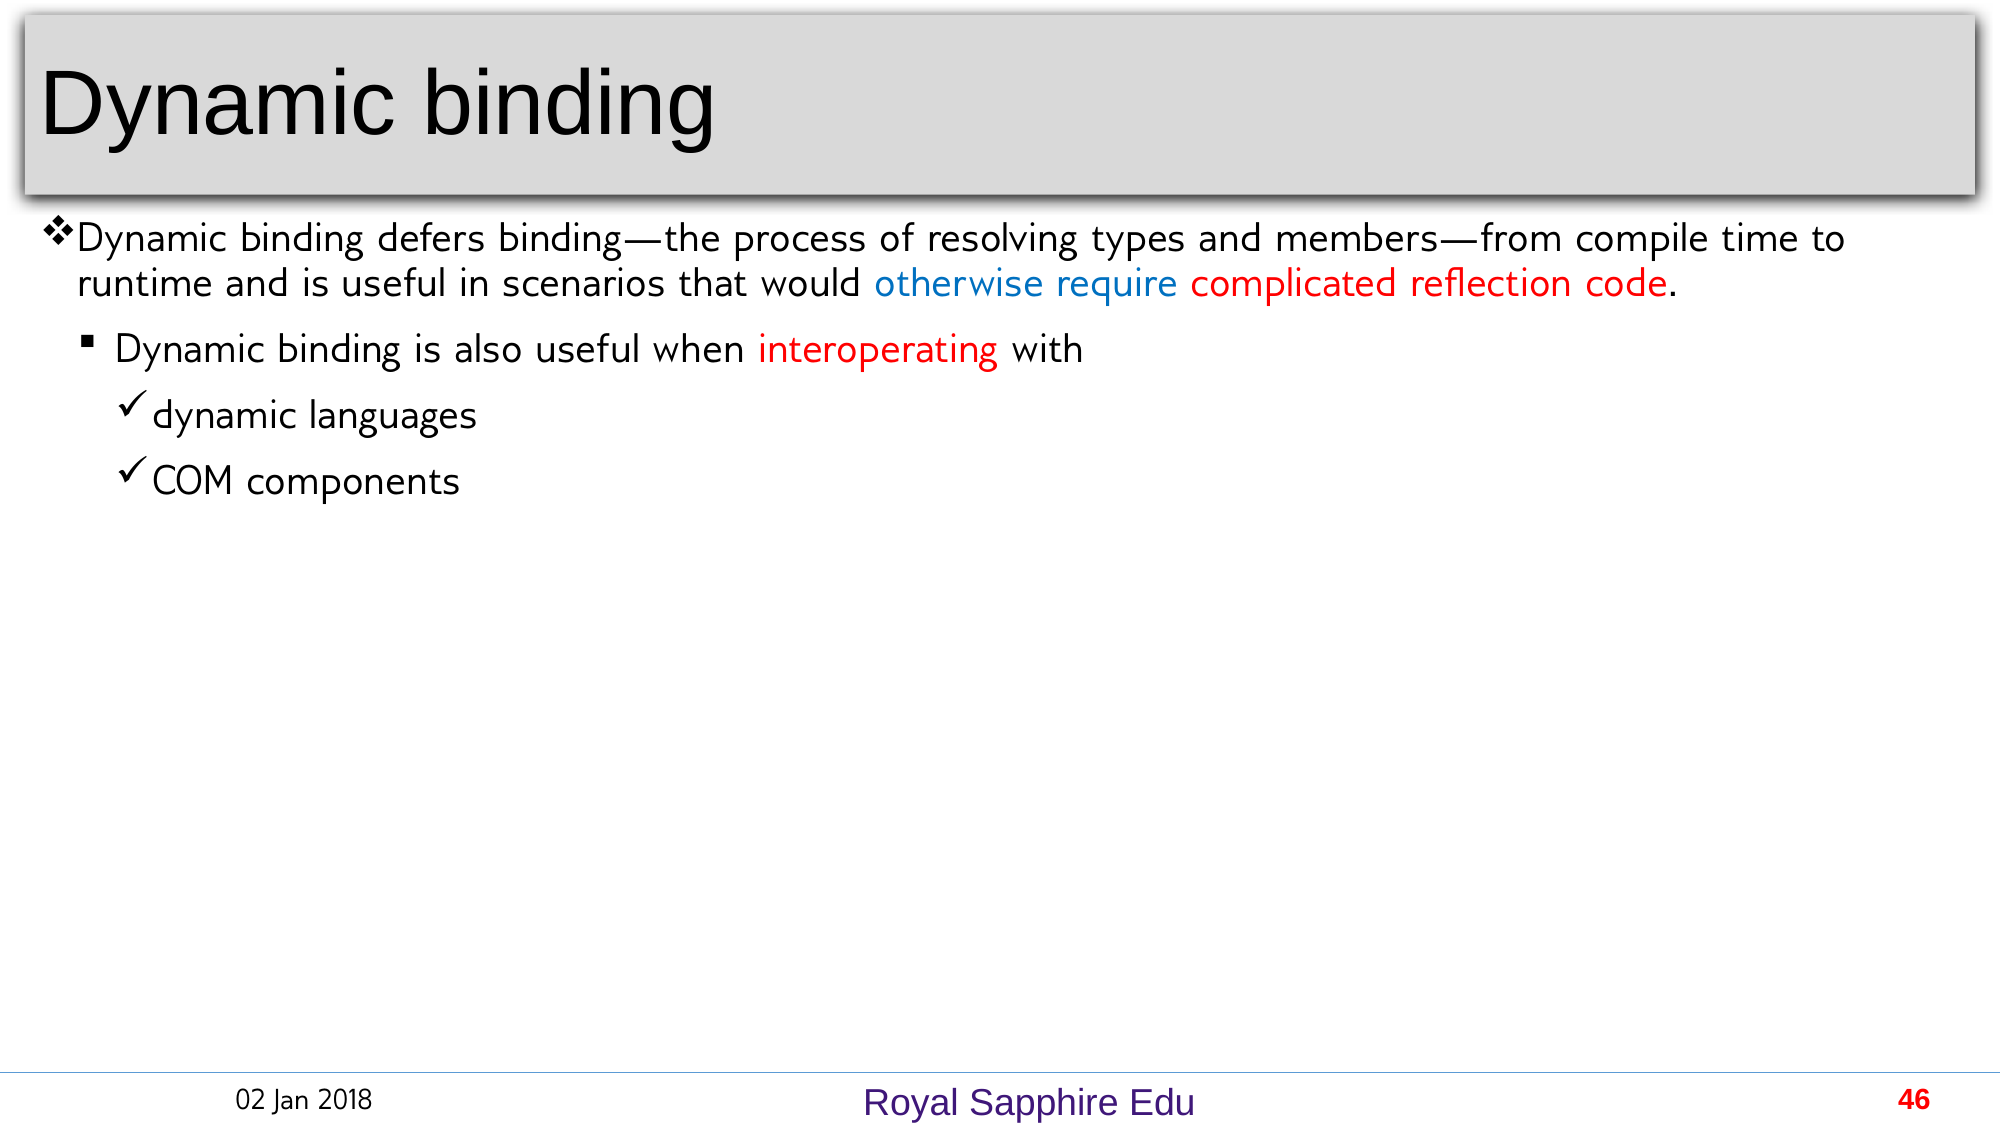

# Dynamic binding
Dynamic binding defers binding—the process of resolving types and members—from compile time to runtime and is useful in scenarios that would otherwise require complicated reflection code.
Dynamic binding is also useful when interoperating with
dynamic languages
COM components
02 Jan 2018
46